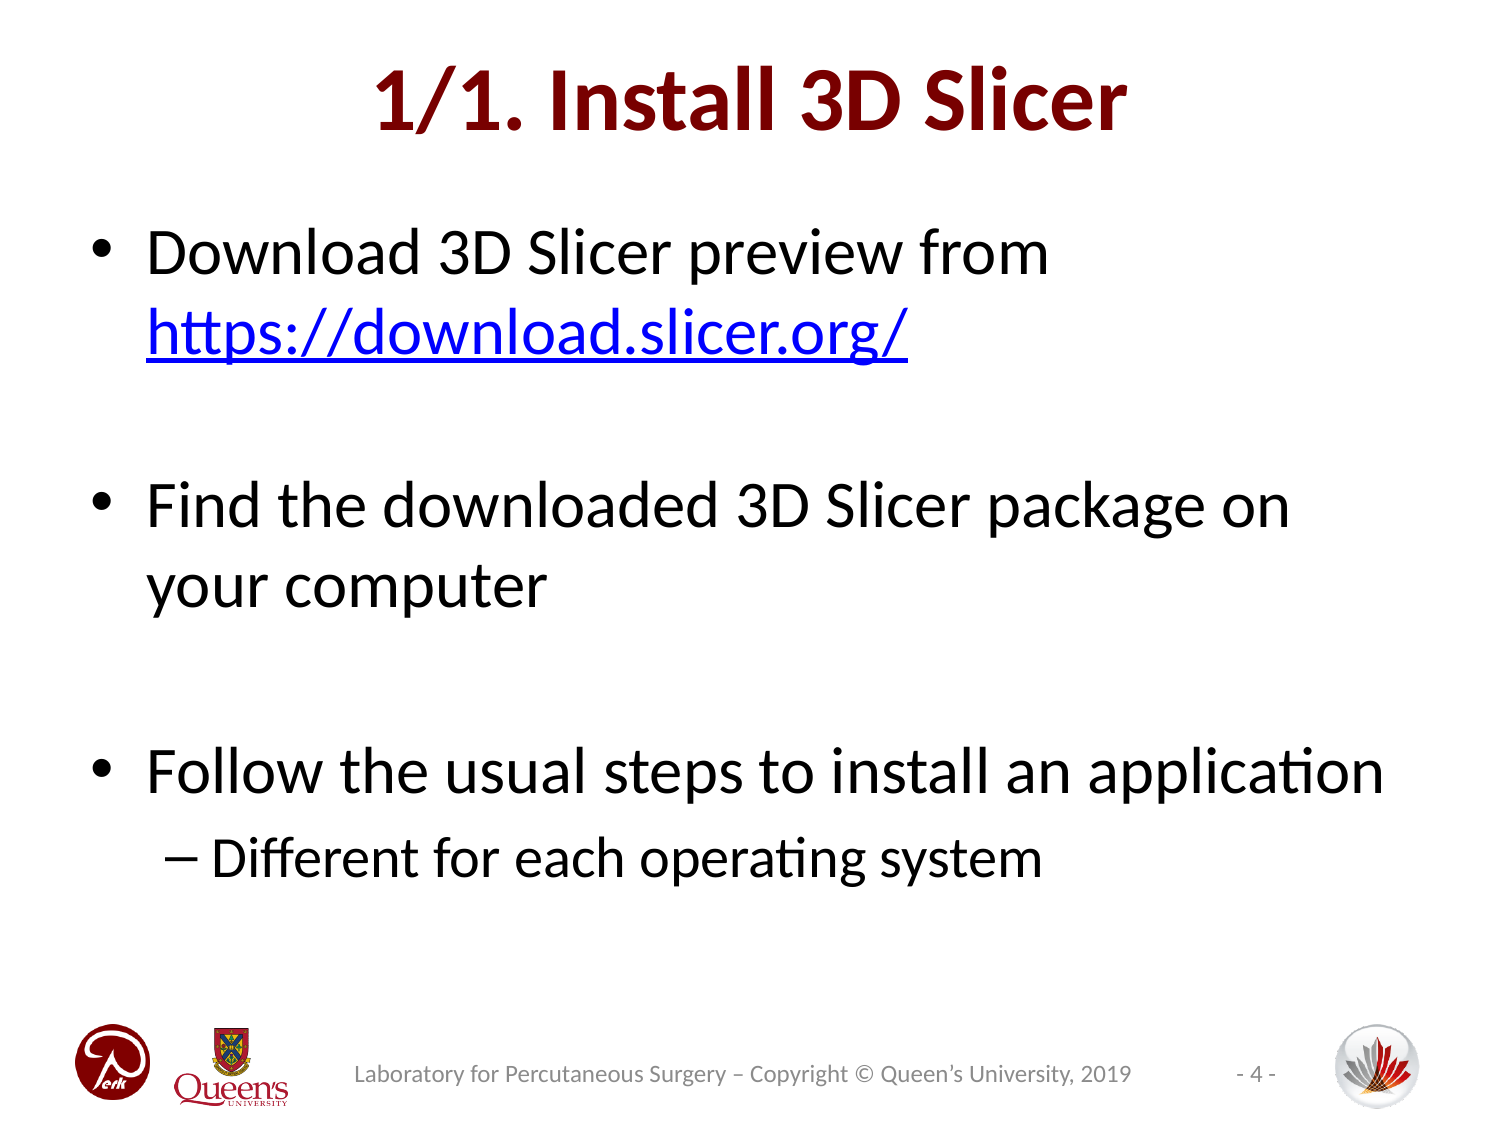

# 1/1. Install 3D Slicer
Download 3D Slicer preview from
https://download.slicer.org/
Find the downloaded 3D Slicer package on your computer

Follow the usual steps to install an application
Different for each operating system

Laboratory for Percutaneous Surgery – Copyright © Queen’s University, 2019
- 4 -